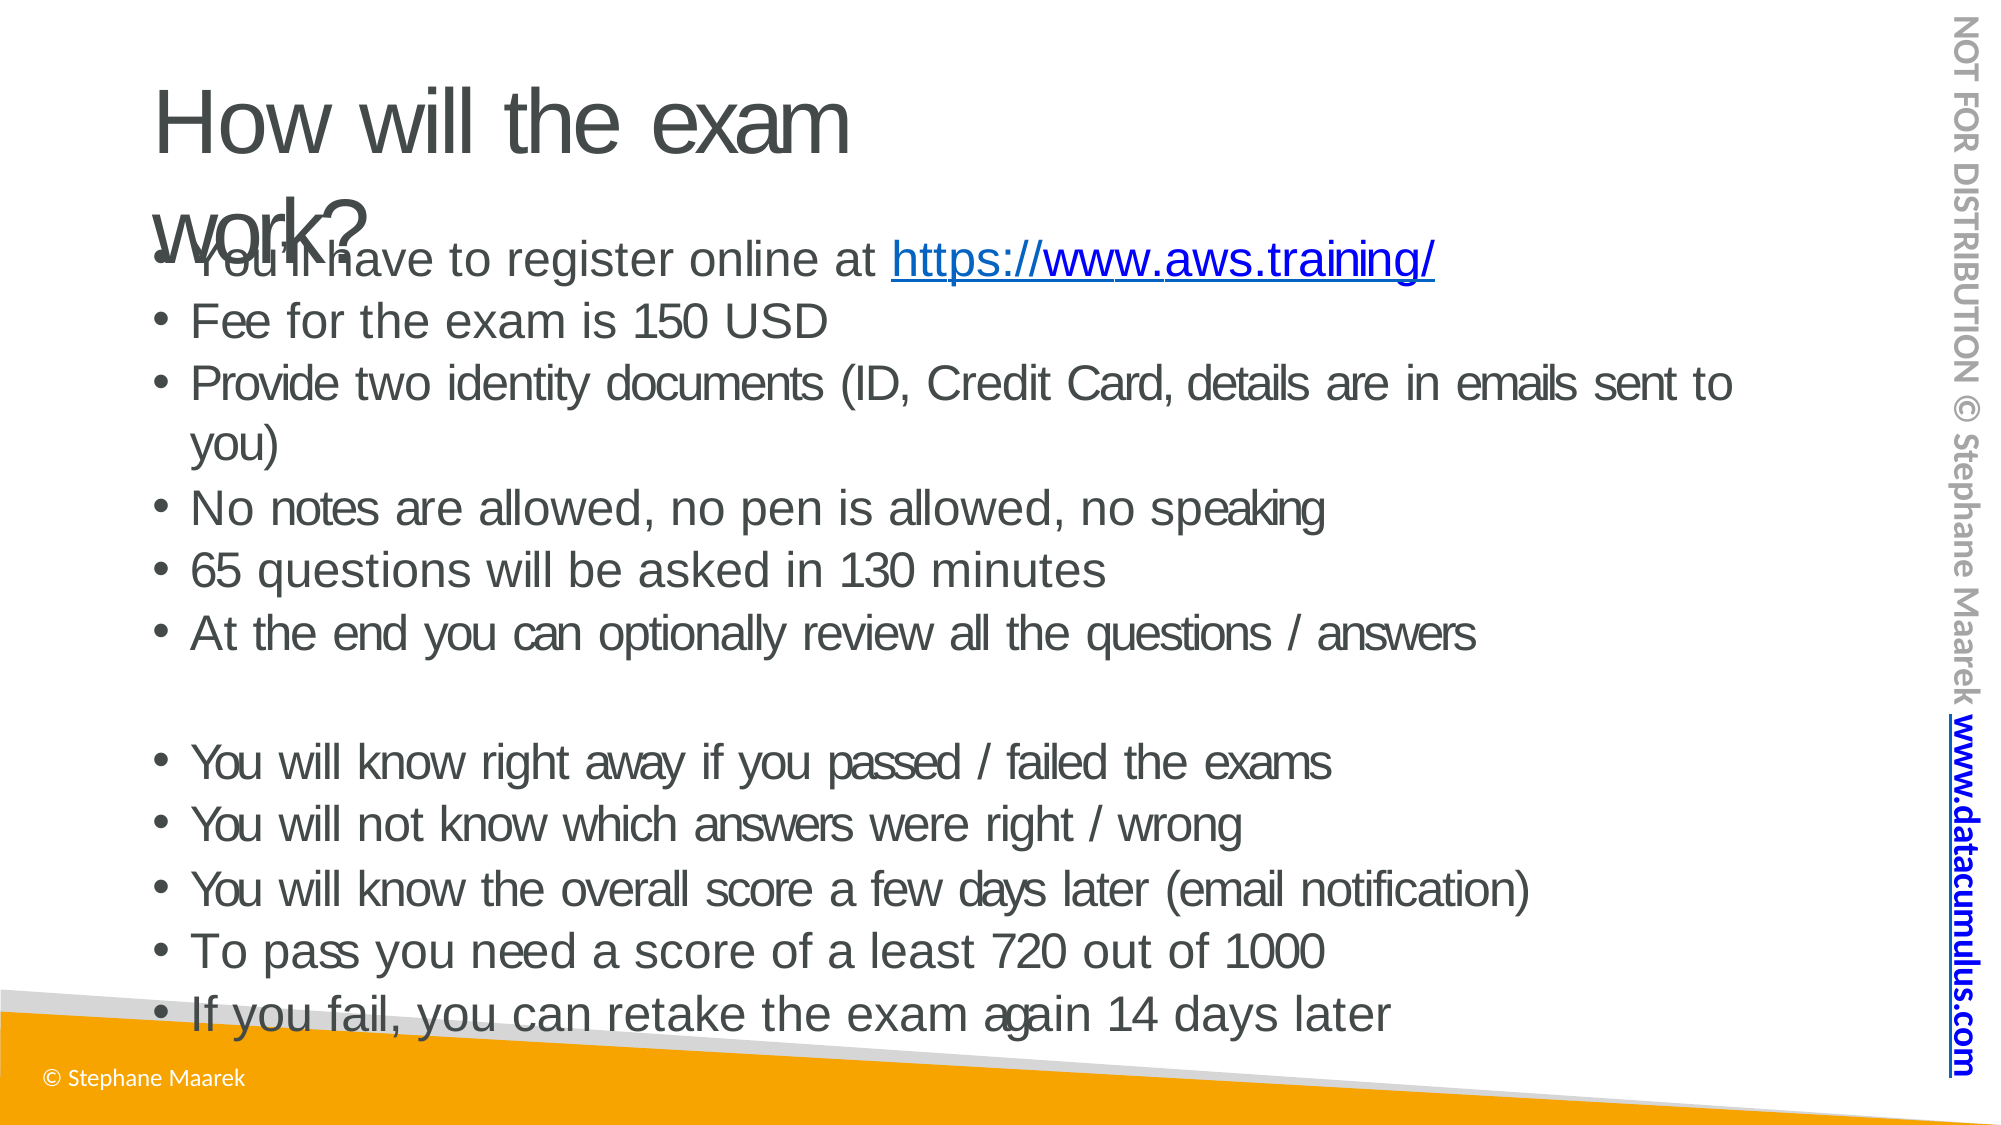

NOT FOR DISTRIBUTION © Stephane Maarek www.datacumulus.com
# How will the exam work?
You’ll have to register online at https://www.aws.training/
Fee for the exam is 150 USD
Provide two identity documents (ID, Credit Card, details are in emails sent to you)
No notes are allowed, no pen is allowed, no speaking
65 questions will be asked in 130 minutes
At the end you can optionally review all the questions / answers

You will know right away if you passed / failed the exams
You will not know which answers were right / wrong
You will know the overall score a few days later (email notification)
To pass you need a score of a least 720 out of 1000
If you fail, you can retake the exam again 14 days later
© Stephane Maarek